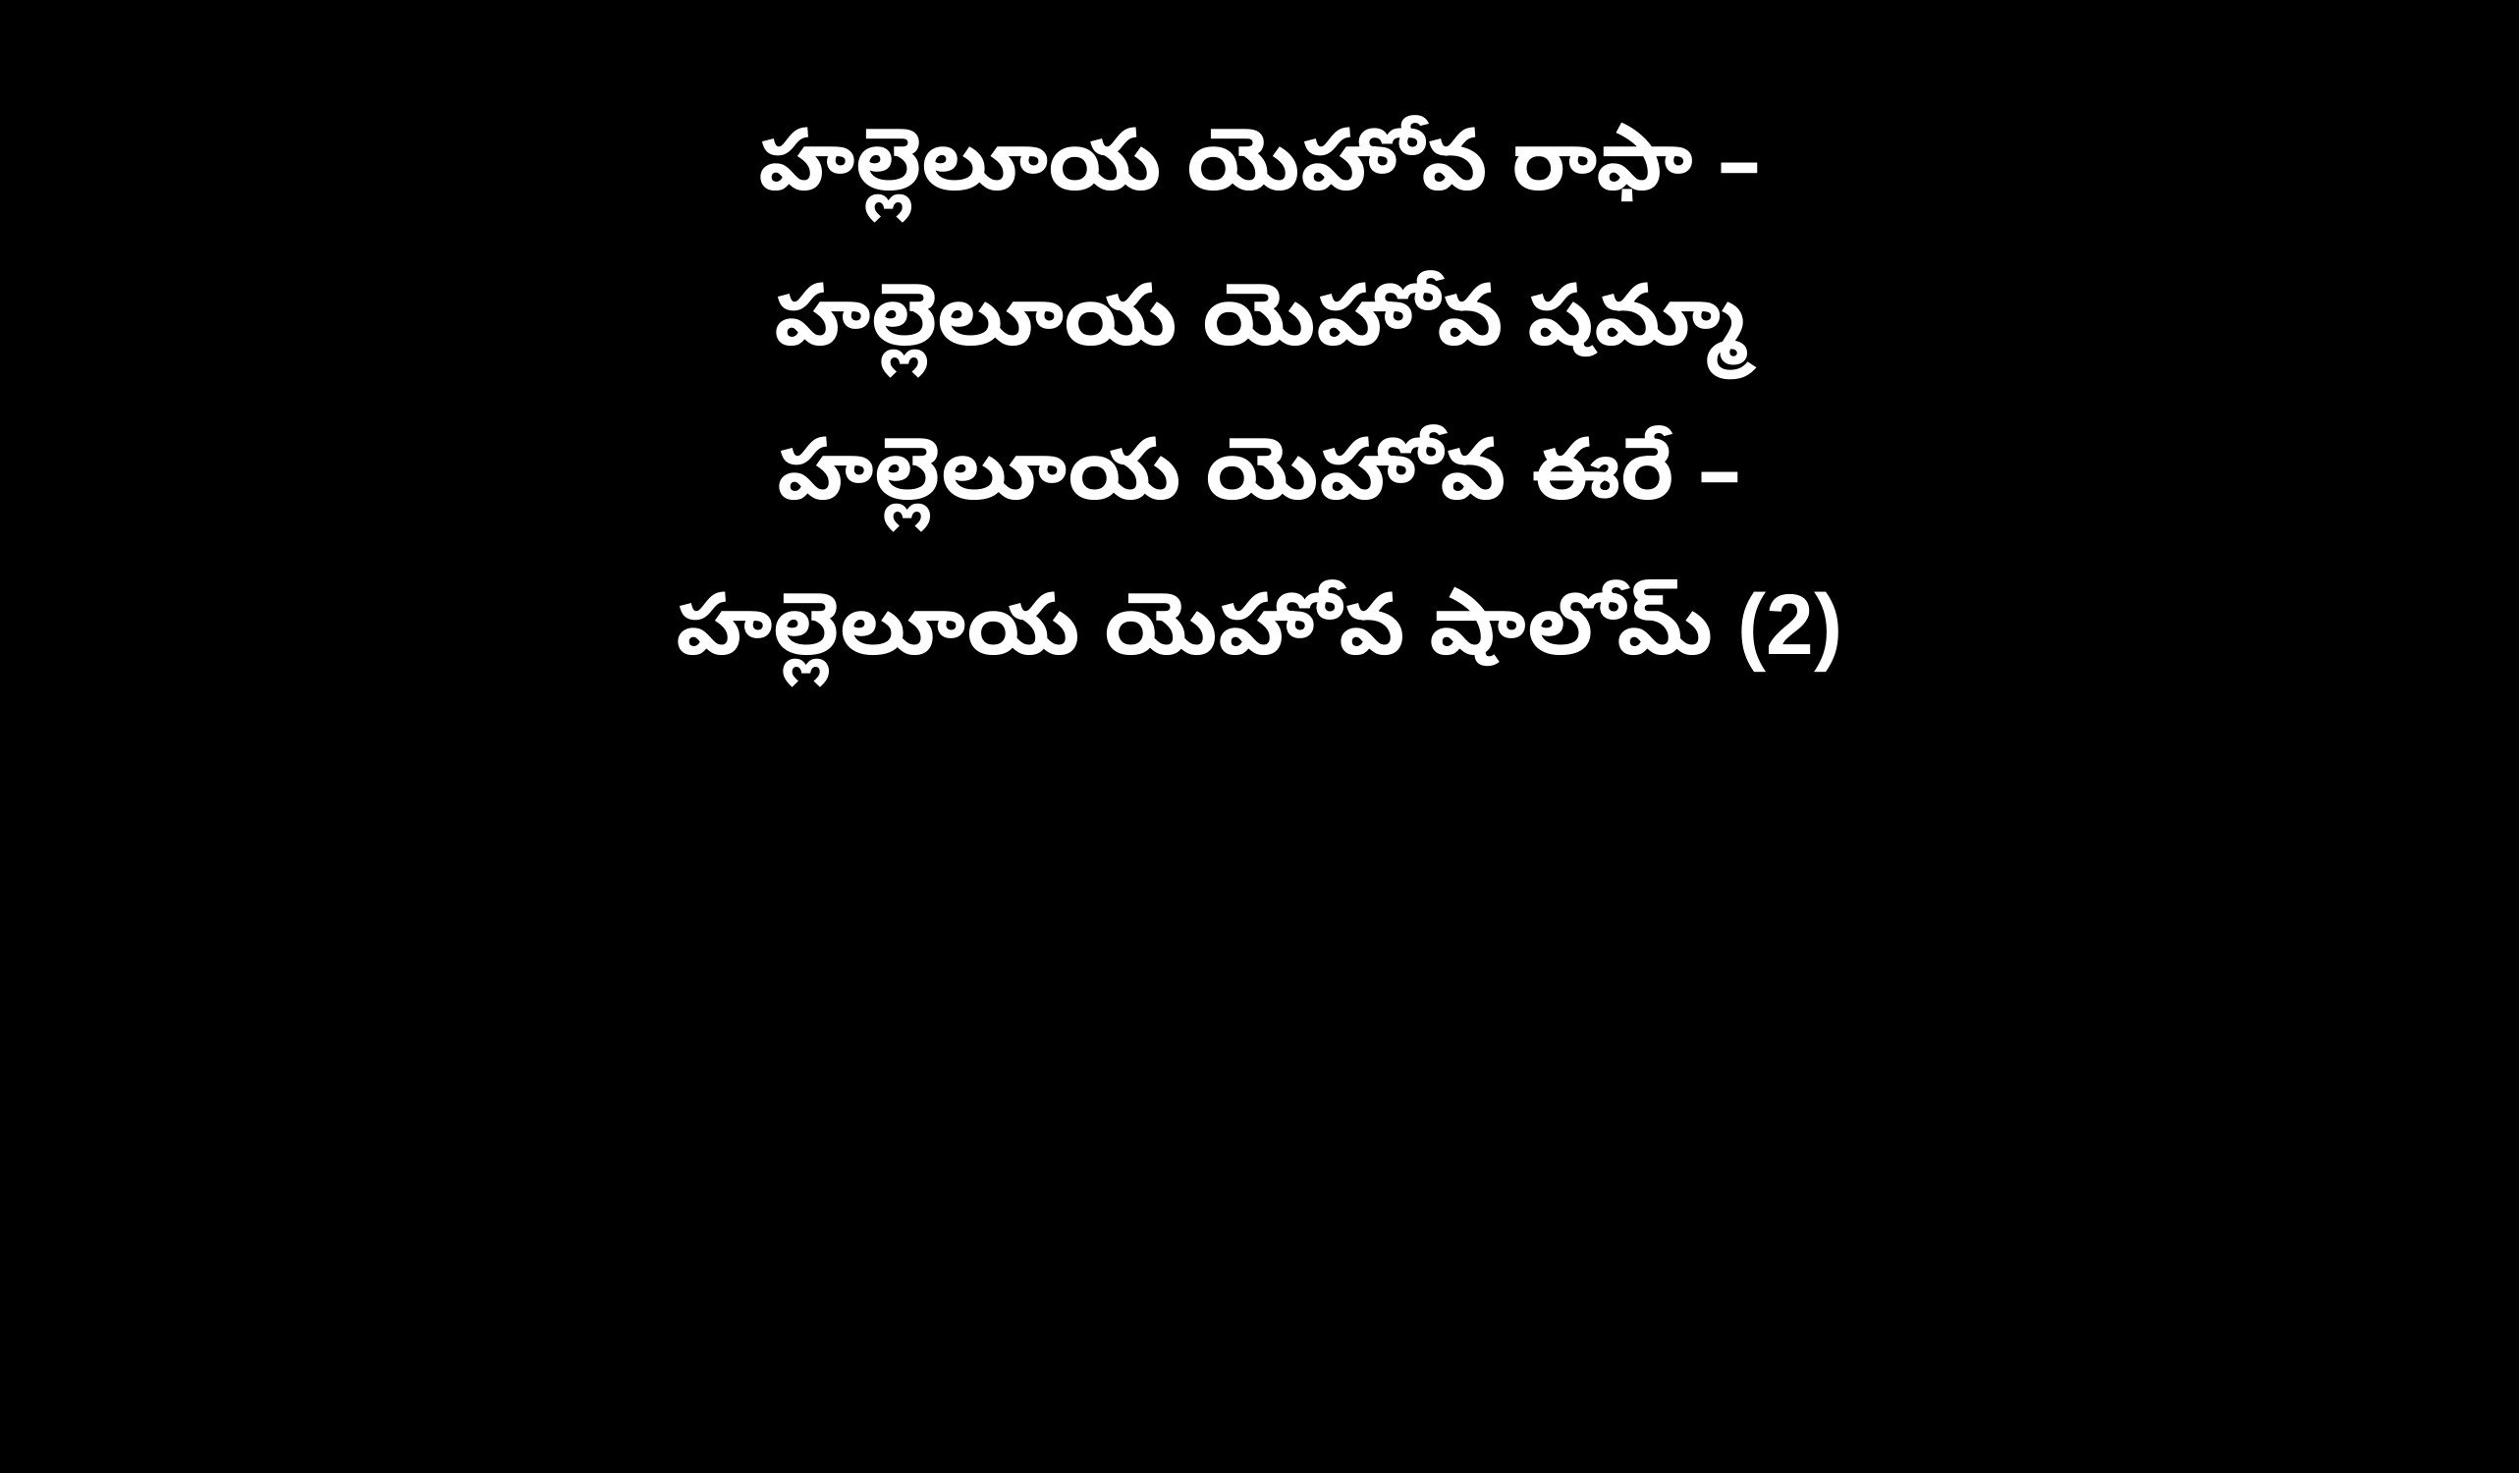

హల్లెలూయ యెహోవ రాఫా –
హల్లెలూయ యెహోవ షమ్మా
హల్లెలూయ యెహోవ ఈరే –
హల్లెలూయ యెహోవ షాలోమ్ (2)